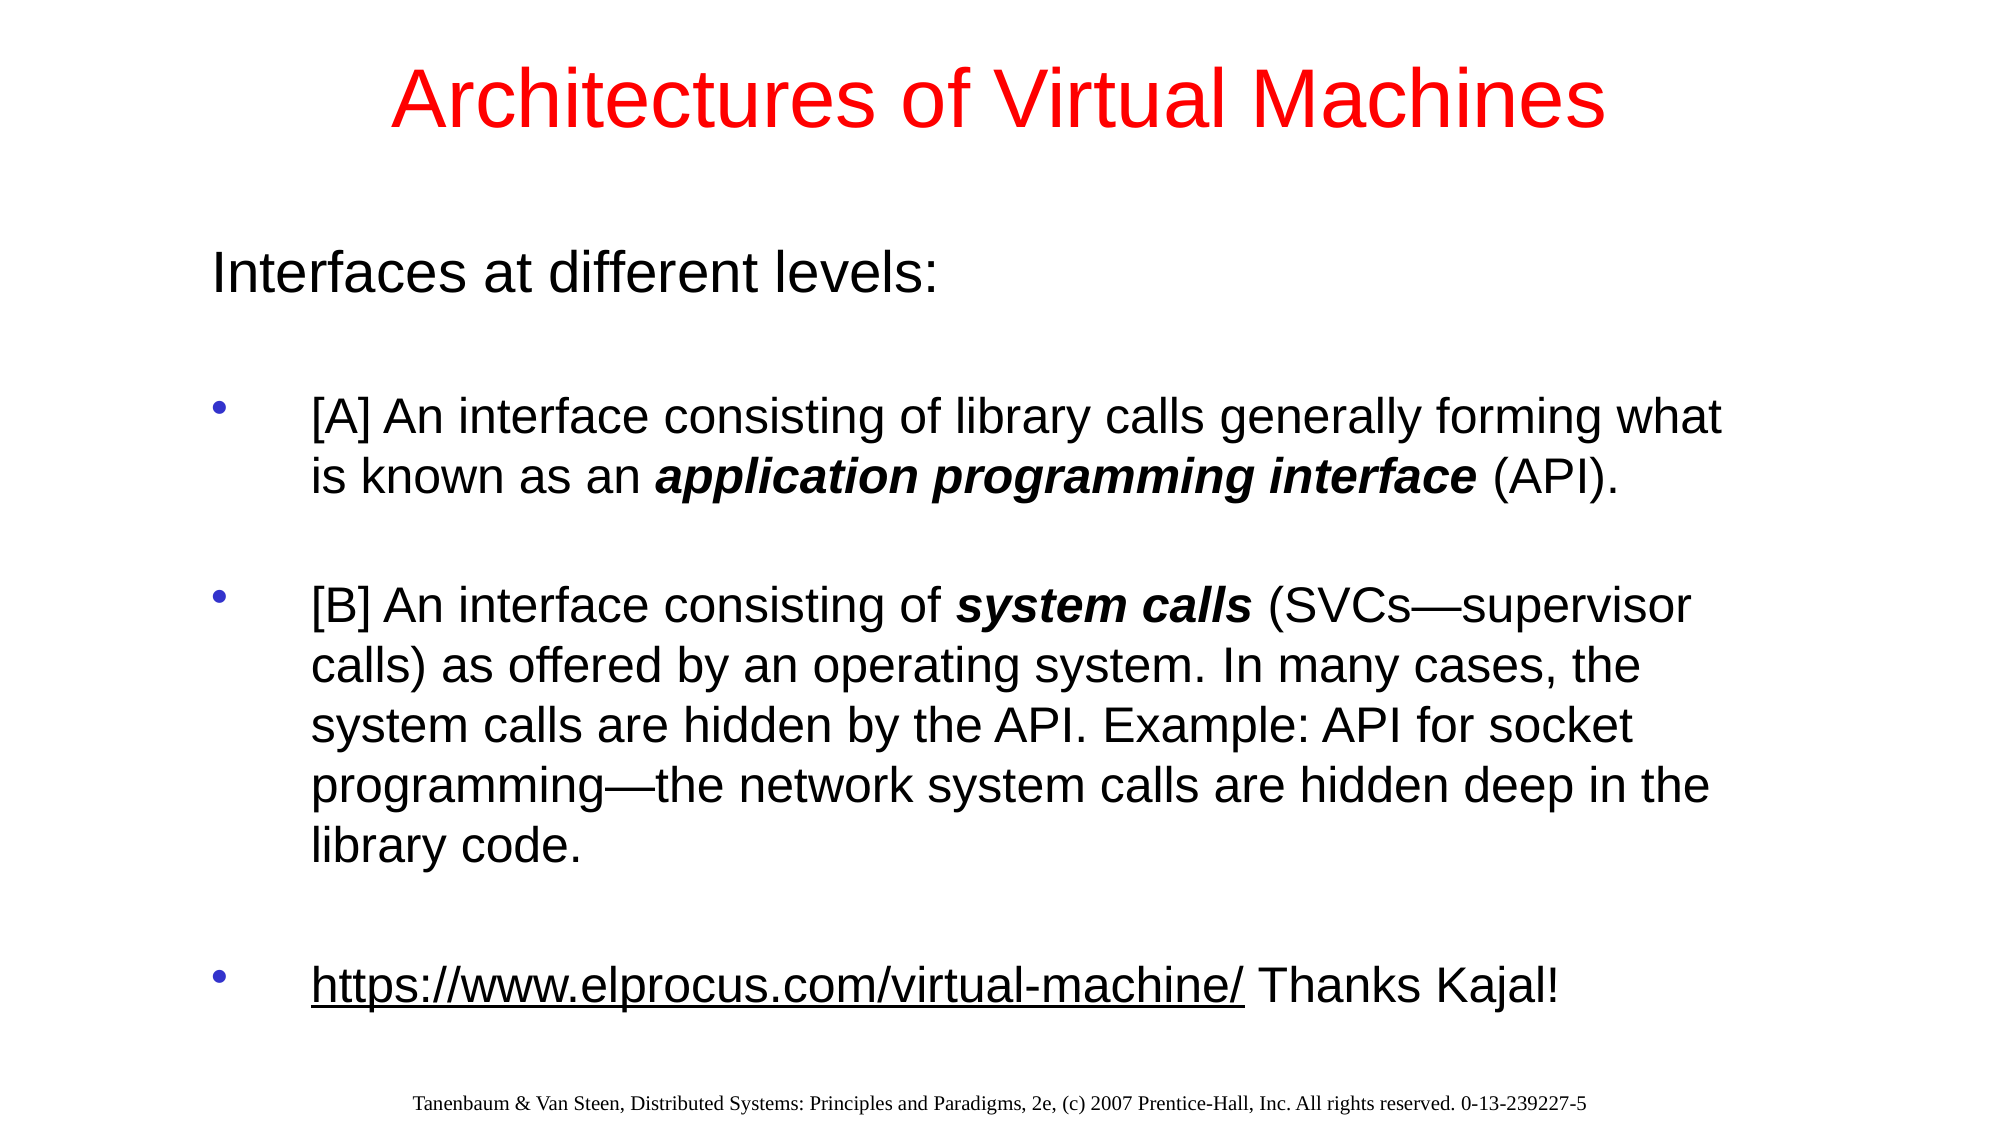

# Architectures of Virtual Machines
Interfaces at different levels:

[A] An interface consisting of library calls generally forming what is known as an application programming interface (API).

[B] An interface consisting of system calls (SVCs—supervisor calls) as offered by an operating system. In many cases, the system calls are hidden by the API. Example: API for socket programming—the network system calls are hidden deep in the library code.

https://www.elprocus.com/virtual-machine/ Thanks Kajal!

Tanenbaum & Van Steen, Distributed Systems: Principles and Paradigms, 2e, (c) 2007 Prentice-Hall, Inc. All rights reserved. 0-13-239227-5